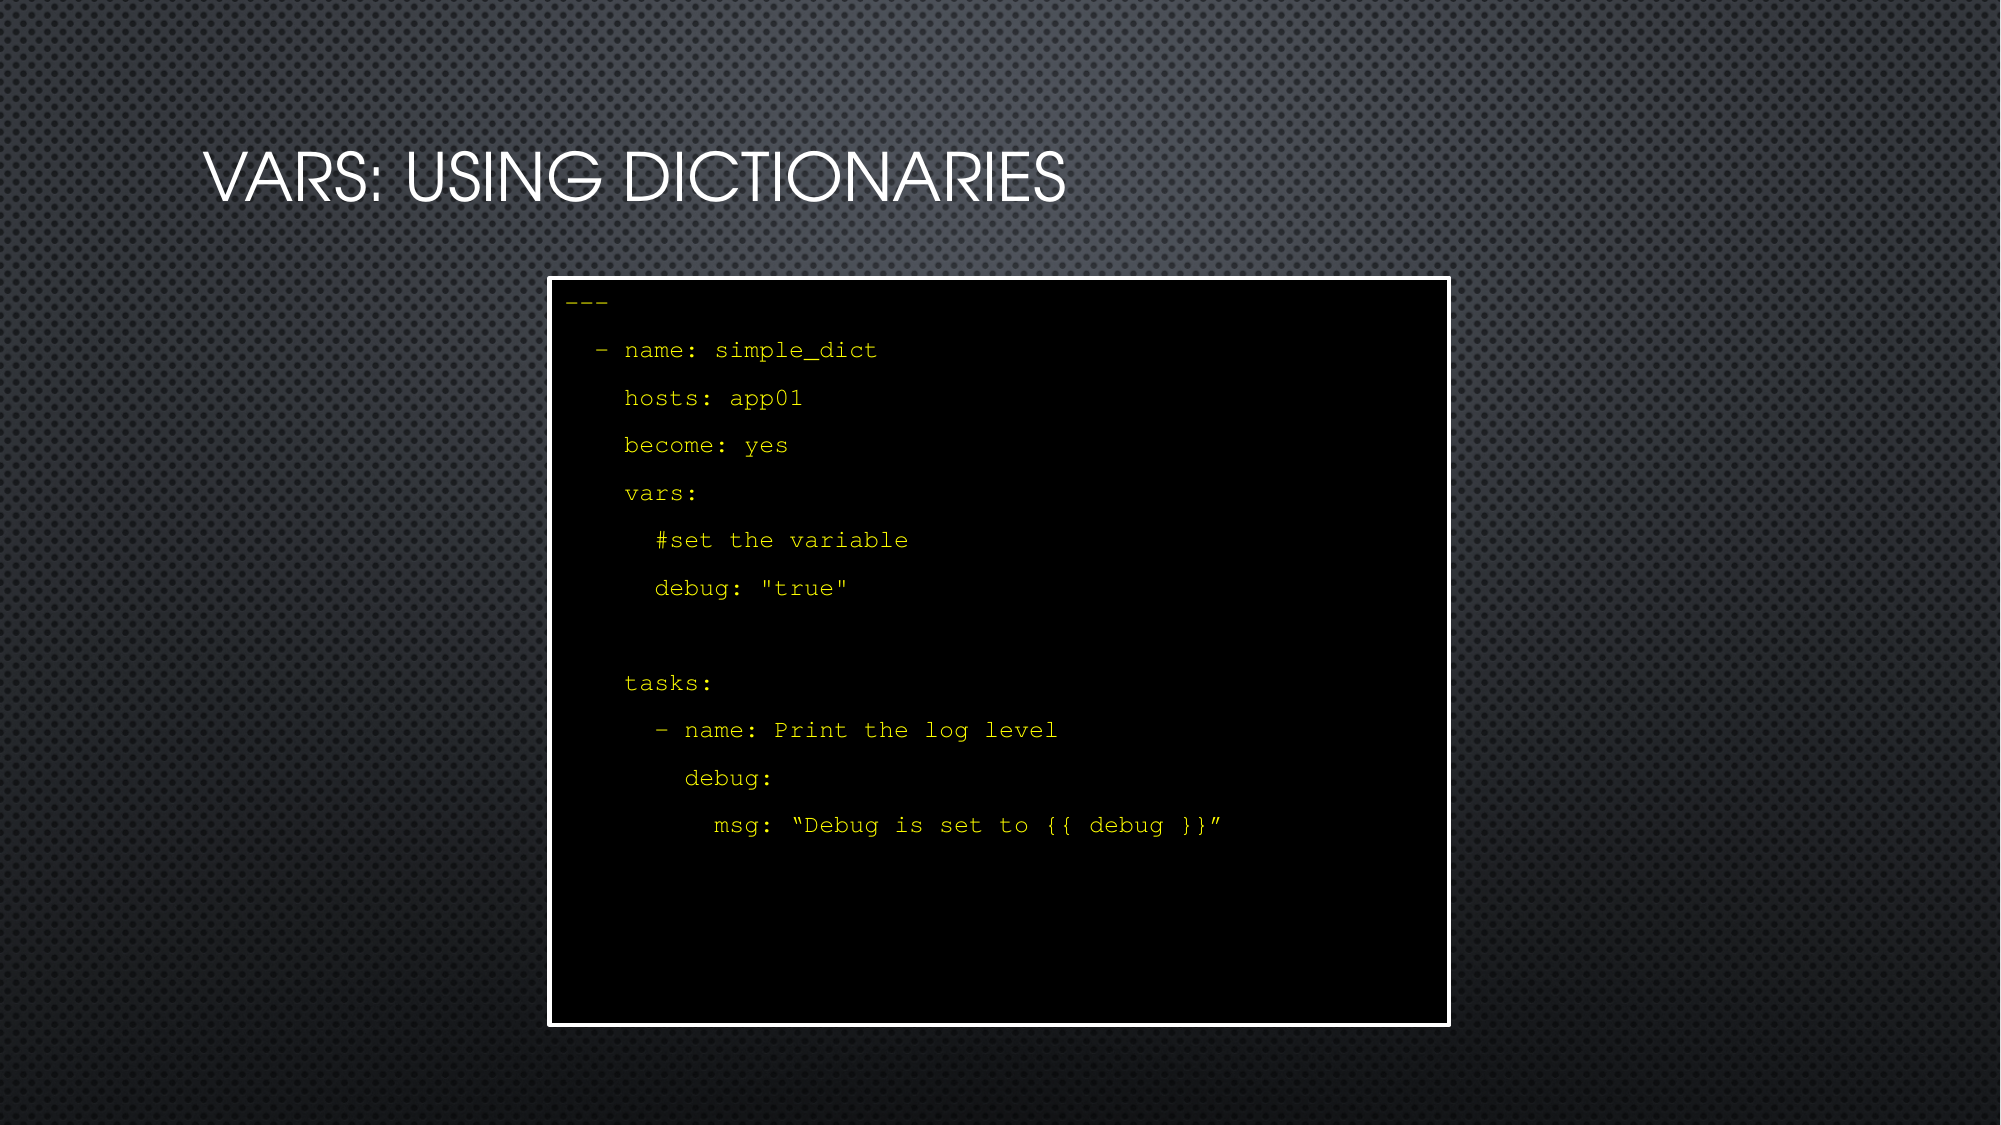

# Vars: Using Dictionaries
---
  - name: simple_dict
    hosts: app01
    become: yes
    vars:
      #set the variable
      debug: "true"

    tasks:
      - name: Print the log level
        debug:
          msg: “Debug is set to {{ debug }}”